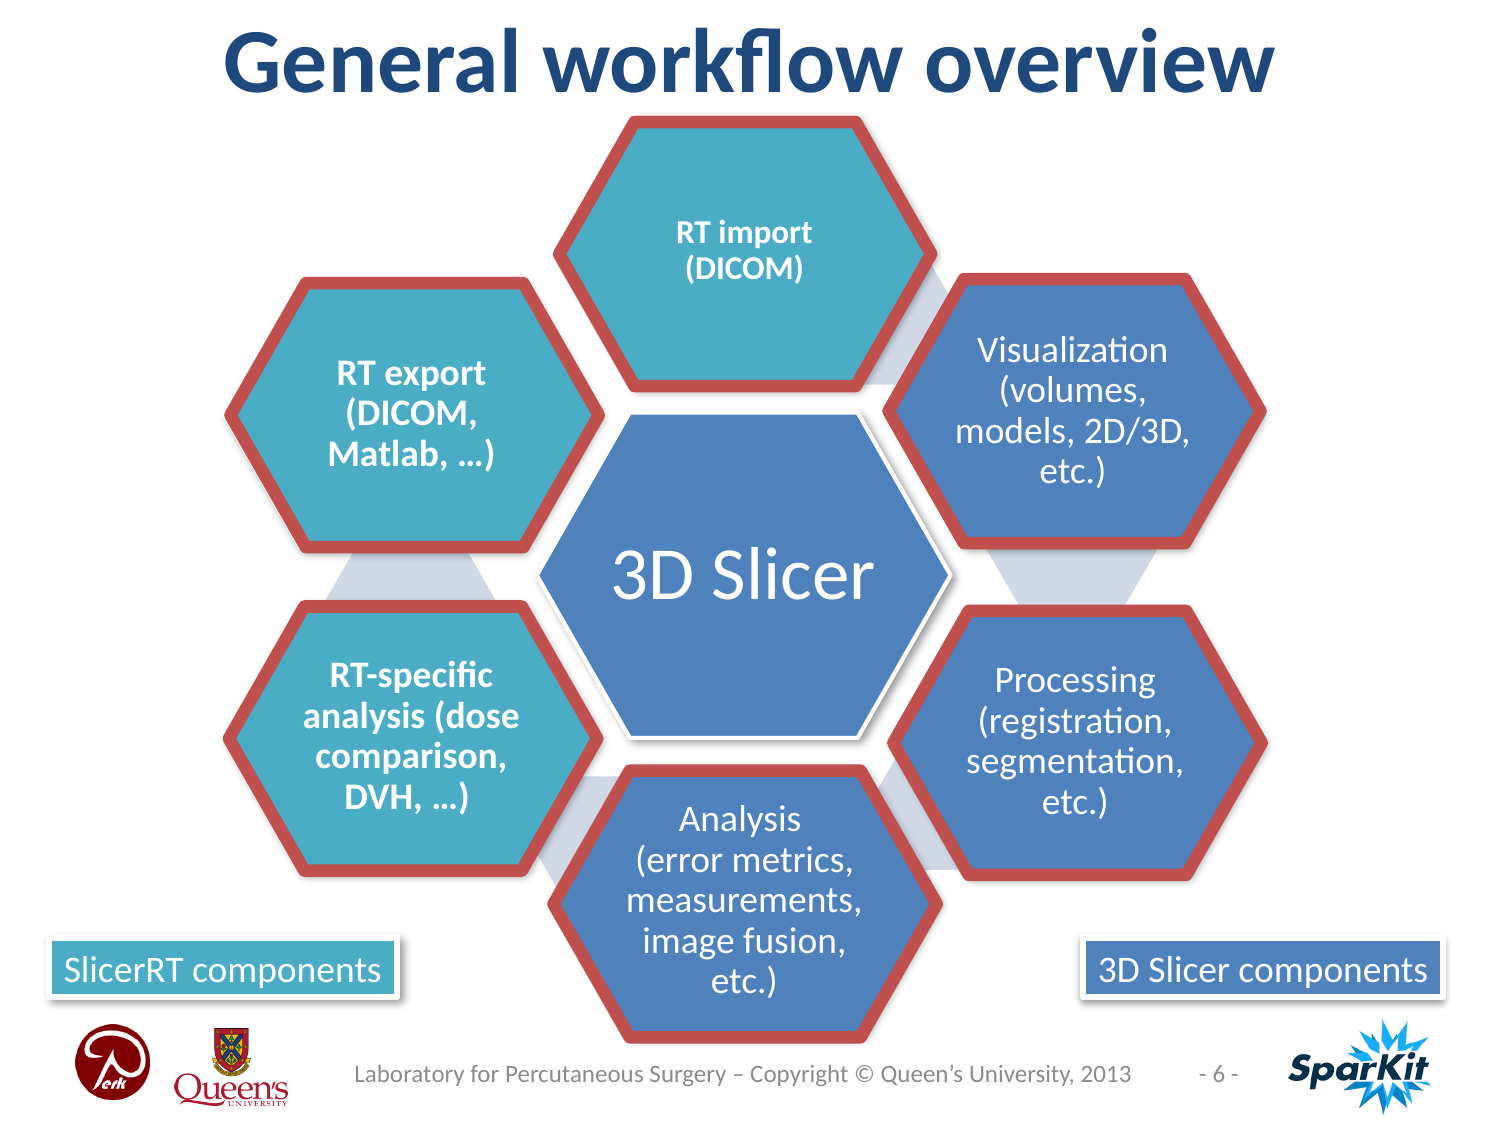

General workflow overview
3D Slicer
RT import (DICOM)
Visualization (volumes, models, 2D/3D, etc.)
Processing (registration, segmentation, etc.)
Analysis
(error metrics, measurements, image fusion, etc.)
RT-specific analysis (dose comparison, DVH, …)
RT export (DICOM, Matlab, …)

SlicerRT components
3D Slicer components
Laboratory for Percutaneous Surgery – Copyright © Queen’s University, 2013
- 6 -